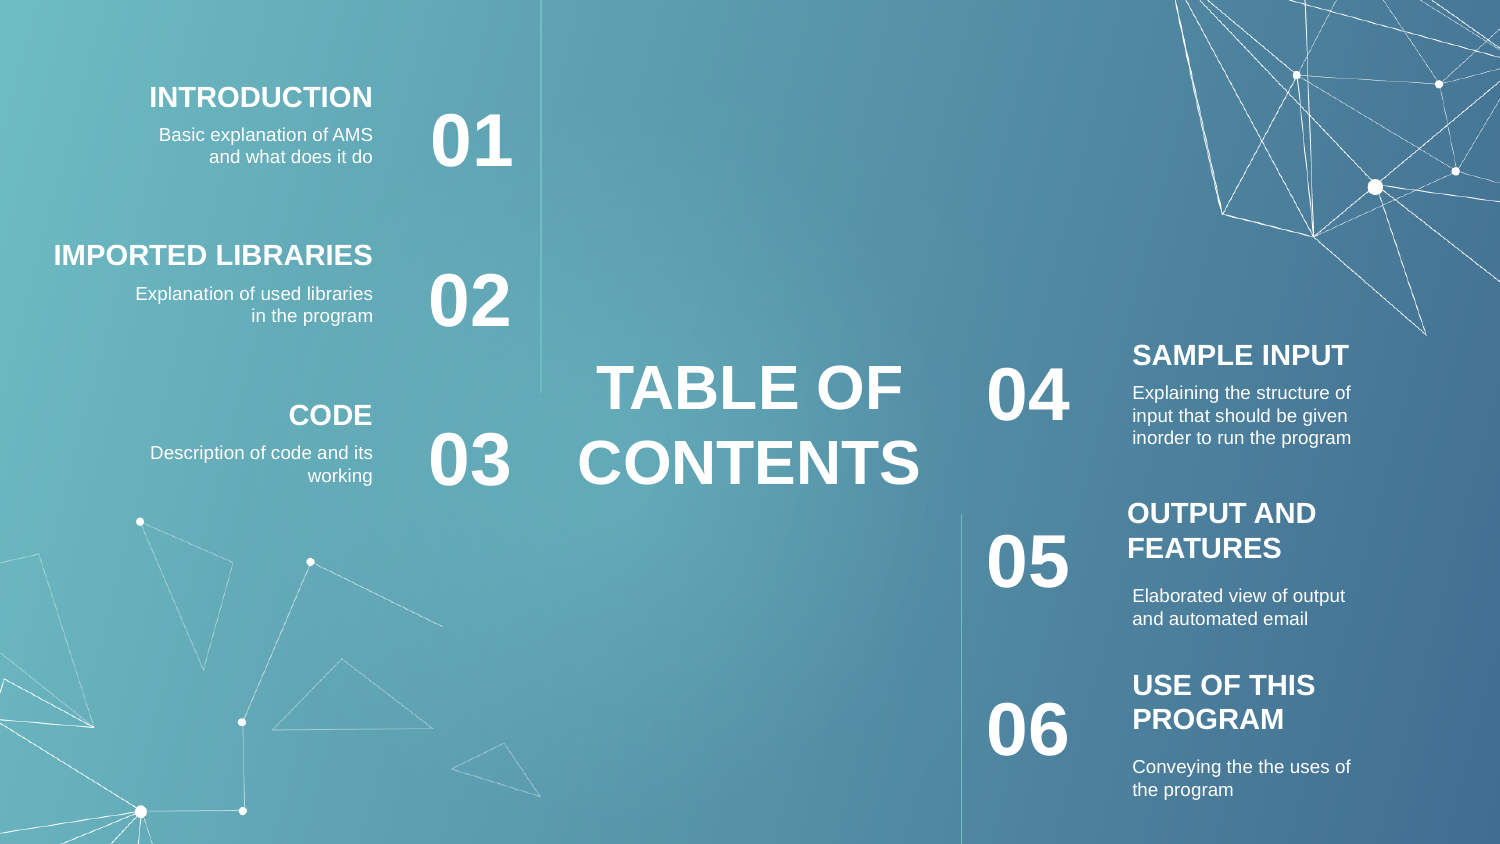

INTRODUCTION
01
Basic explanation of AMS and what does it do
IMPORTED LIBRARIES
02
Explanation of used libraries in the program
SAMPLE INPUT
04
# TABLE OF CONTENTS
CODE
Explaining the structure of input that should be given inorder to run the program
03
Description of code and its working
OUTPUT AND FEATURES
05
Elaborated view of output and automated email
USE OF THIS PROGRAM
06
Conveying the the uses of the program